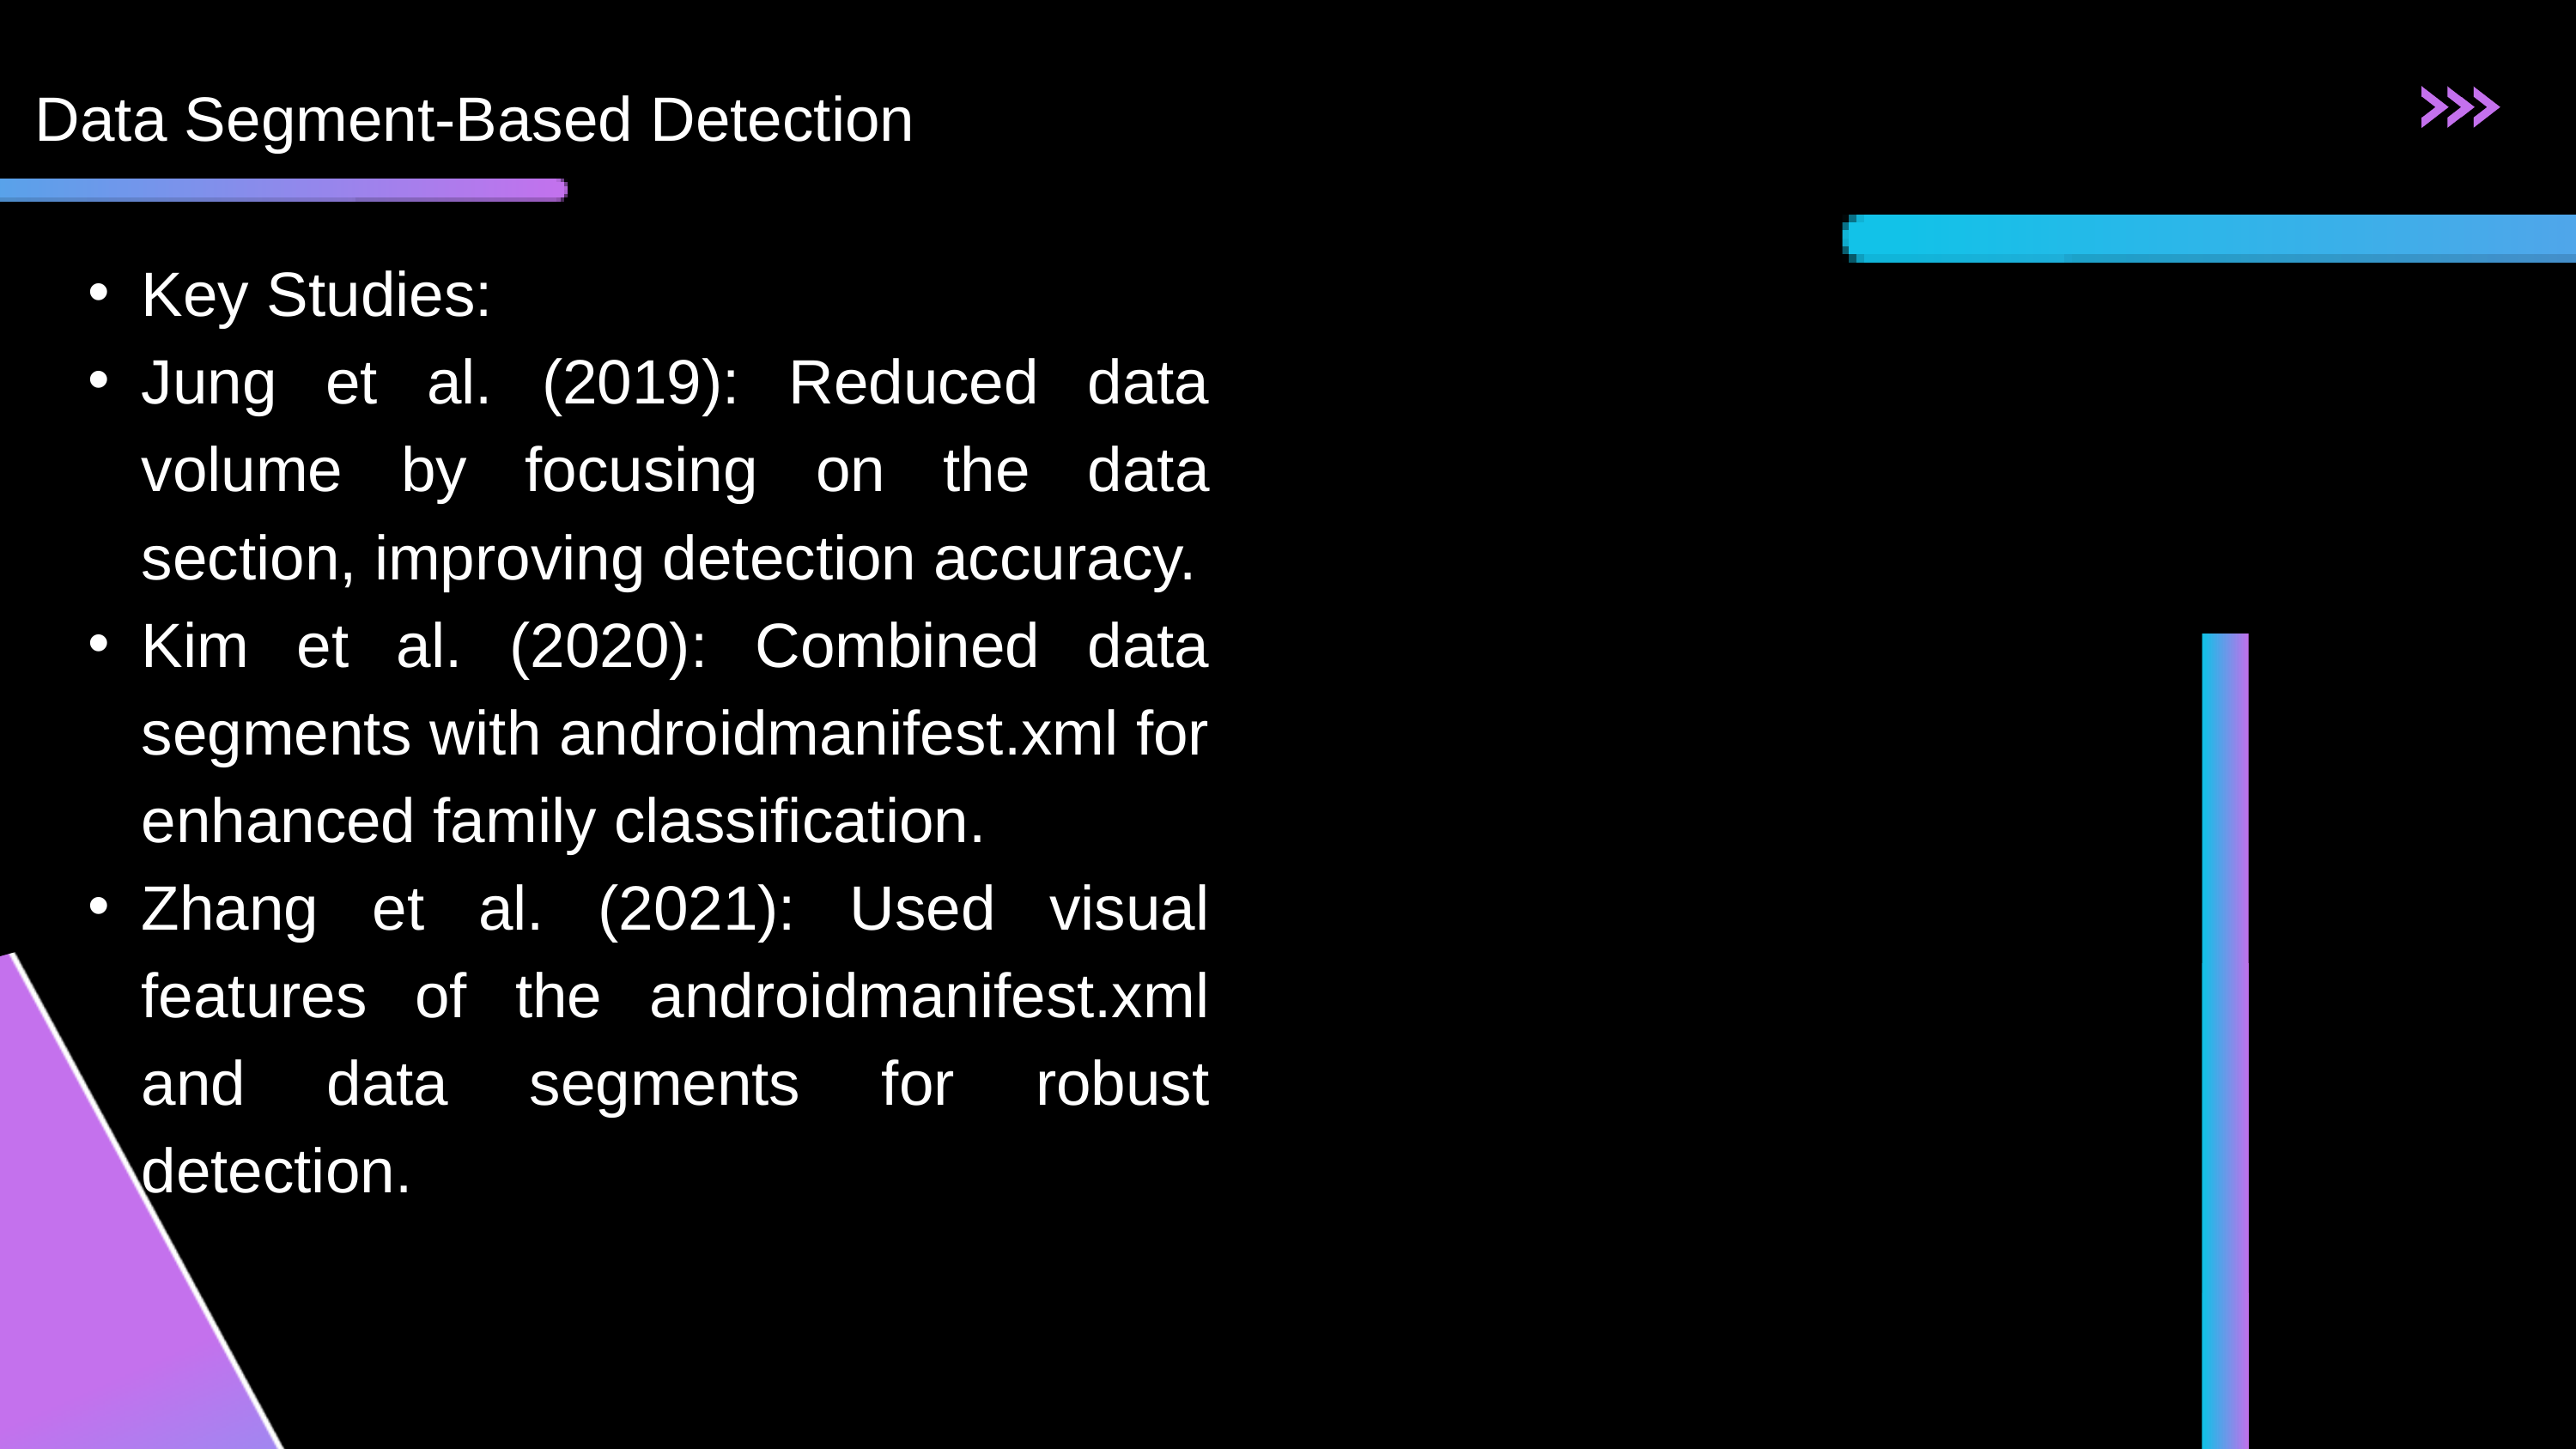

Data Segment-Based Detection

Key Studies:
Jung et al. (2019): Reduced data volume by focusing on the data section, improving detection accuracy.
Kim et al. (2020): Combined data segments with androidmanifest.xml for enhanced family classification.
Zhang et al. (2021): Used visual features of the androidmanifest.xml and data segments for robust detection.